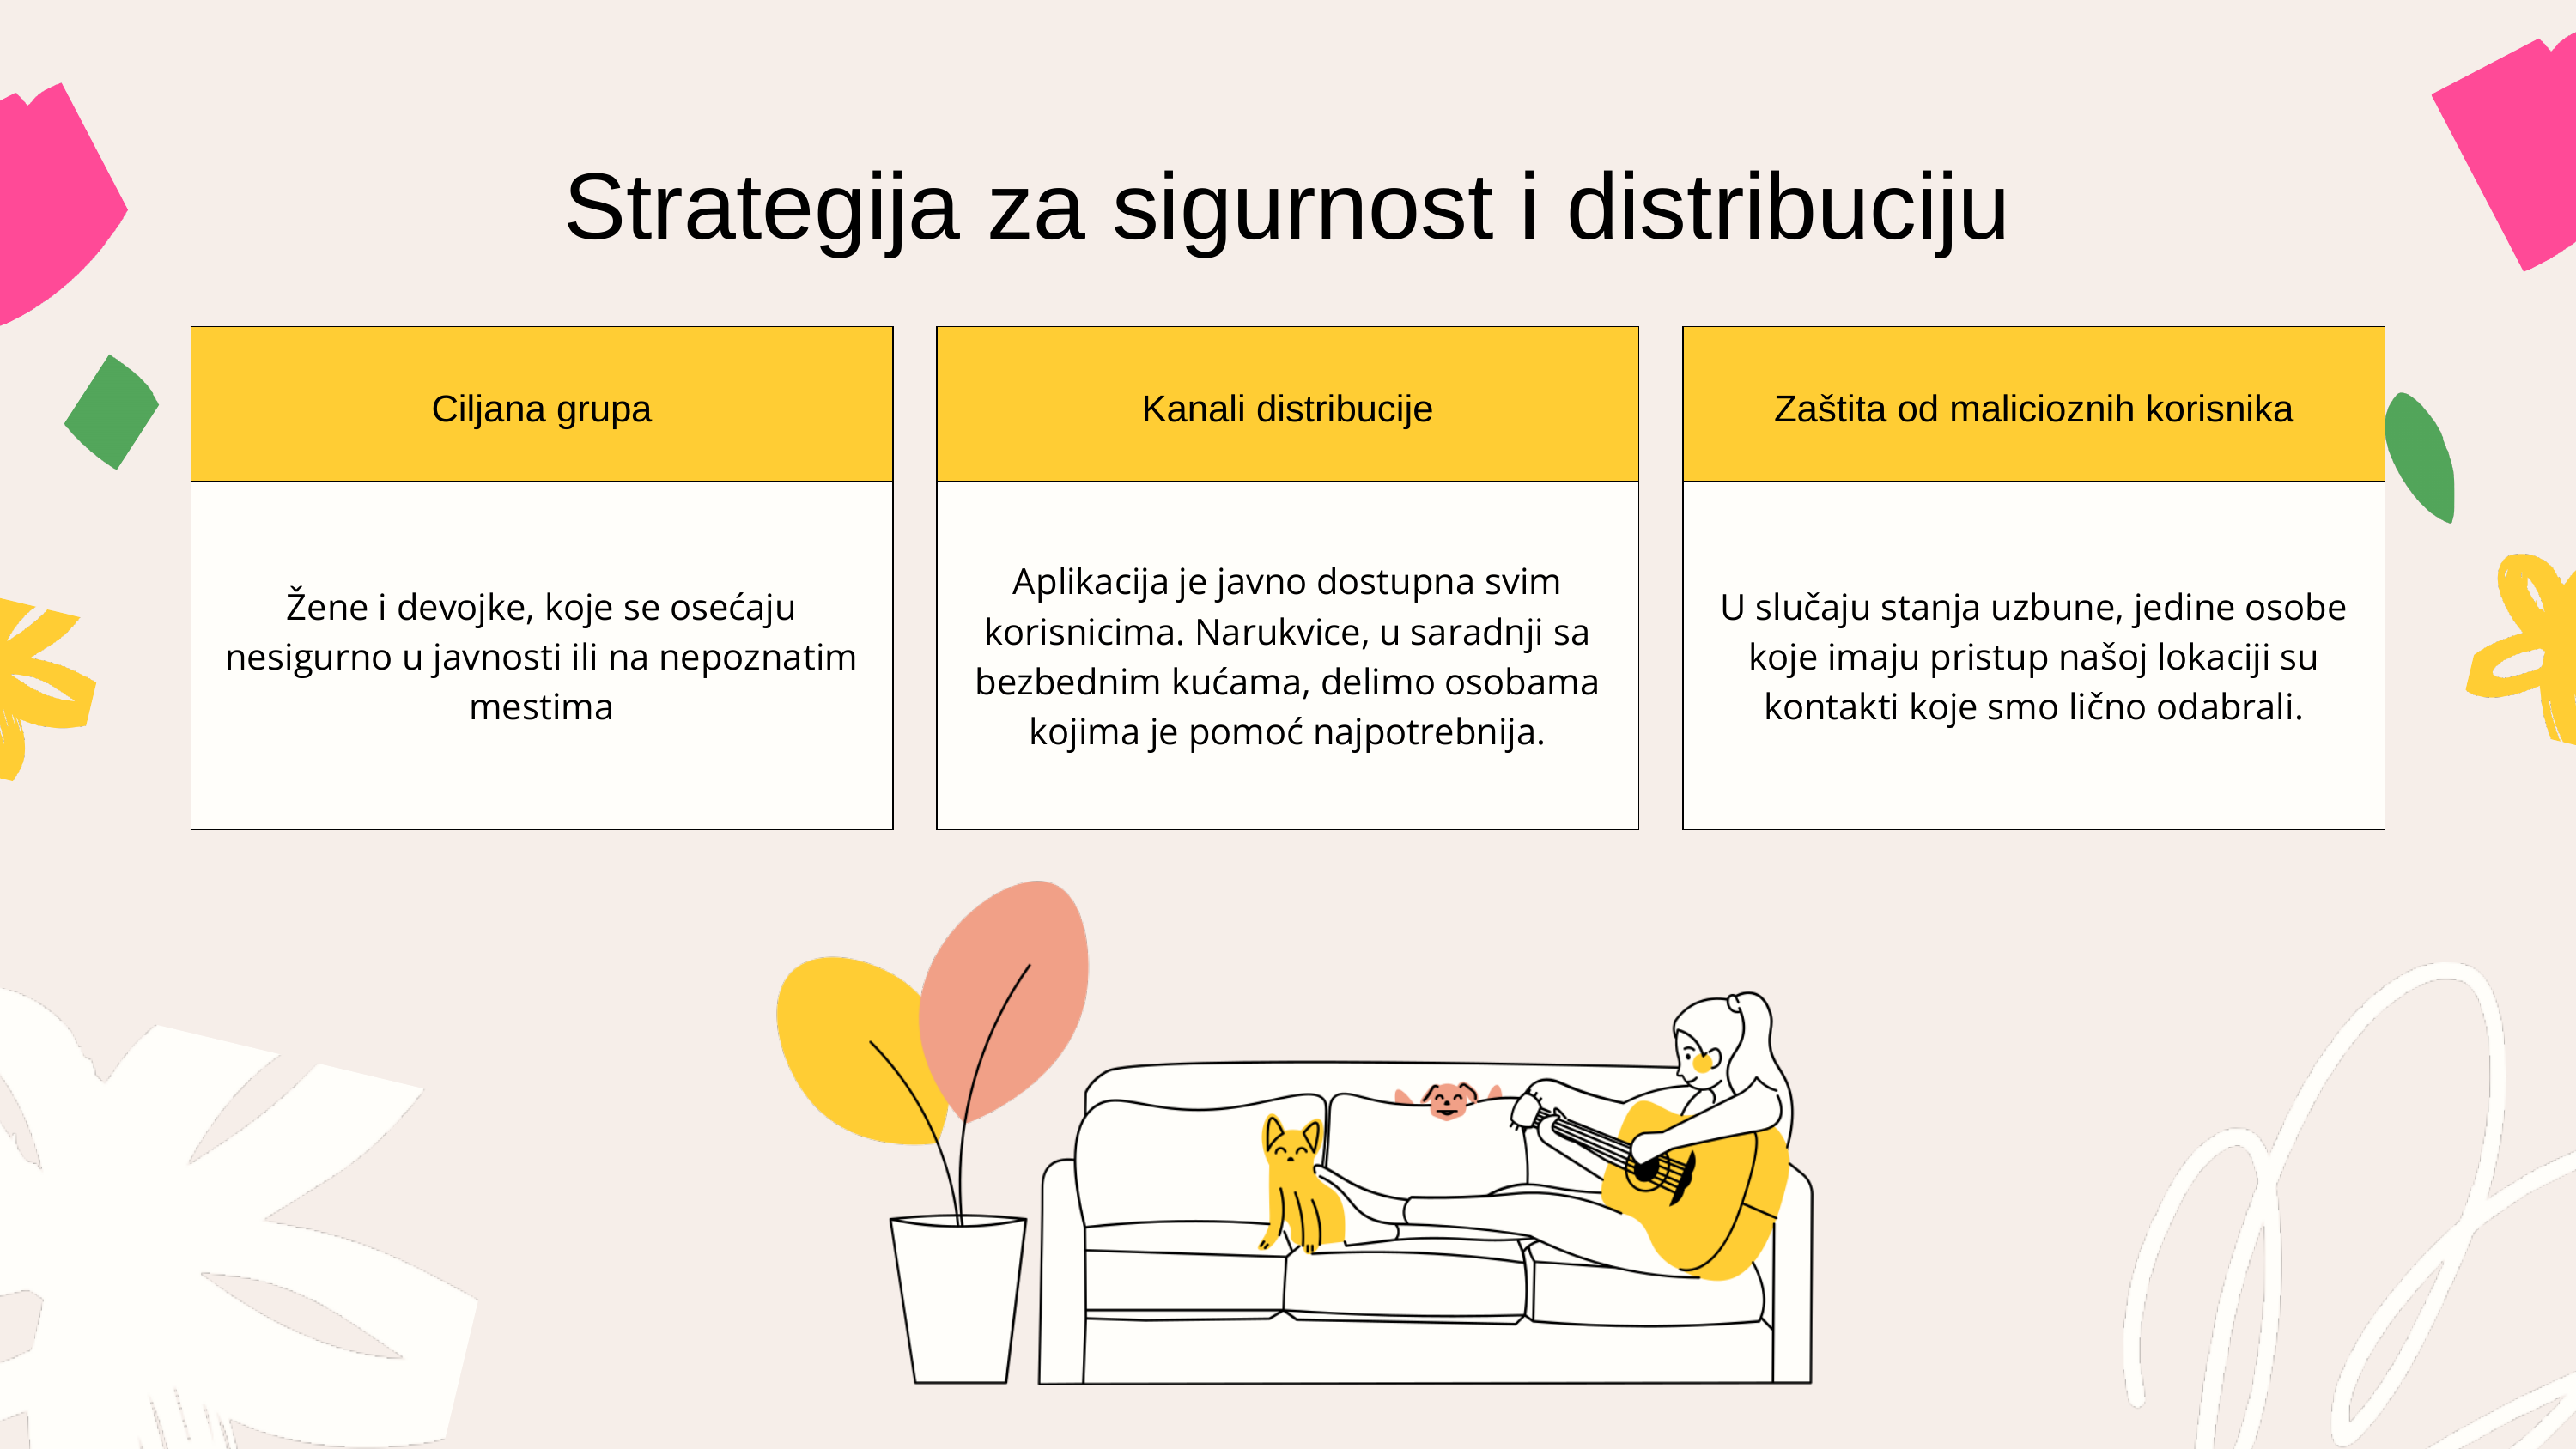

Strategija za sigurnost i distribuciju
| Ciljana grupa |
| --- |
| Žene i devojke, koje se osećaju nesigurno u javnosti ili na nepoznatim mestima |
| Kanali distribucije |
| --- |
| Aplikacija je javno dostupna svim korisnicima. Narukvice, u saradnji sa bezbednim kućama, delimo osobama kojima je pomoć najpotrebnija. |
| Zaštita od malicioznih korisnika |
| --- |
| U slučaju stanja uzbune, jedine osobe koje imaju pristup našoj lokaciji su kontakti koje smo lično odabrali. |